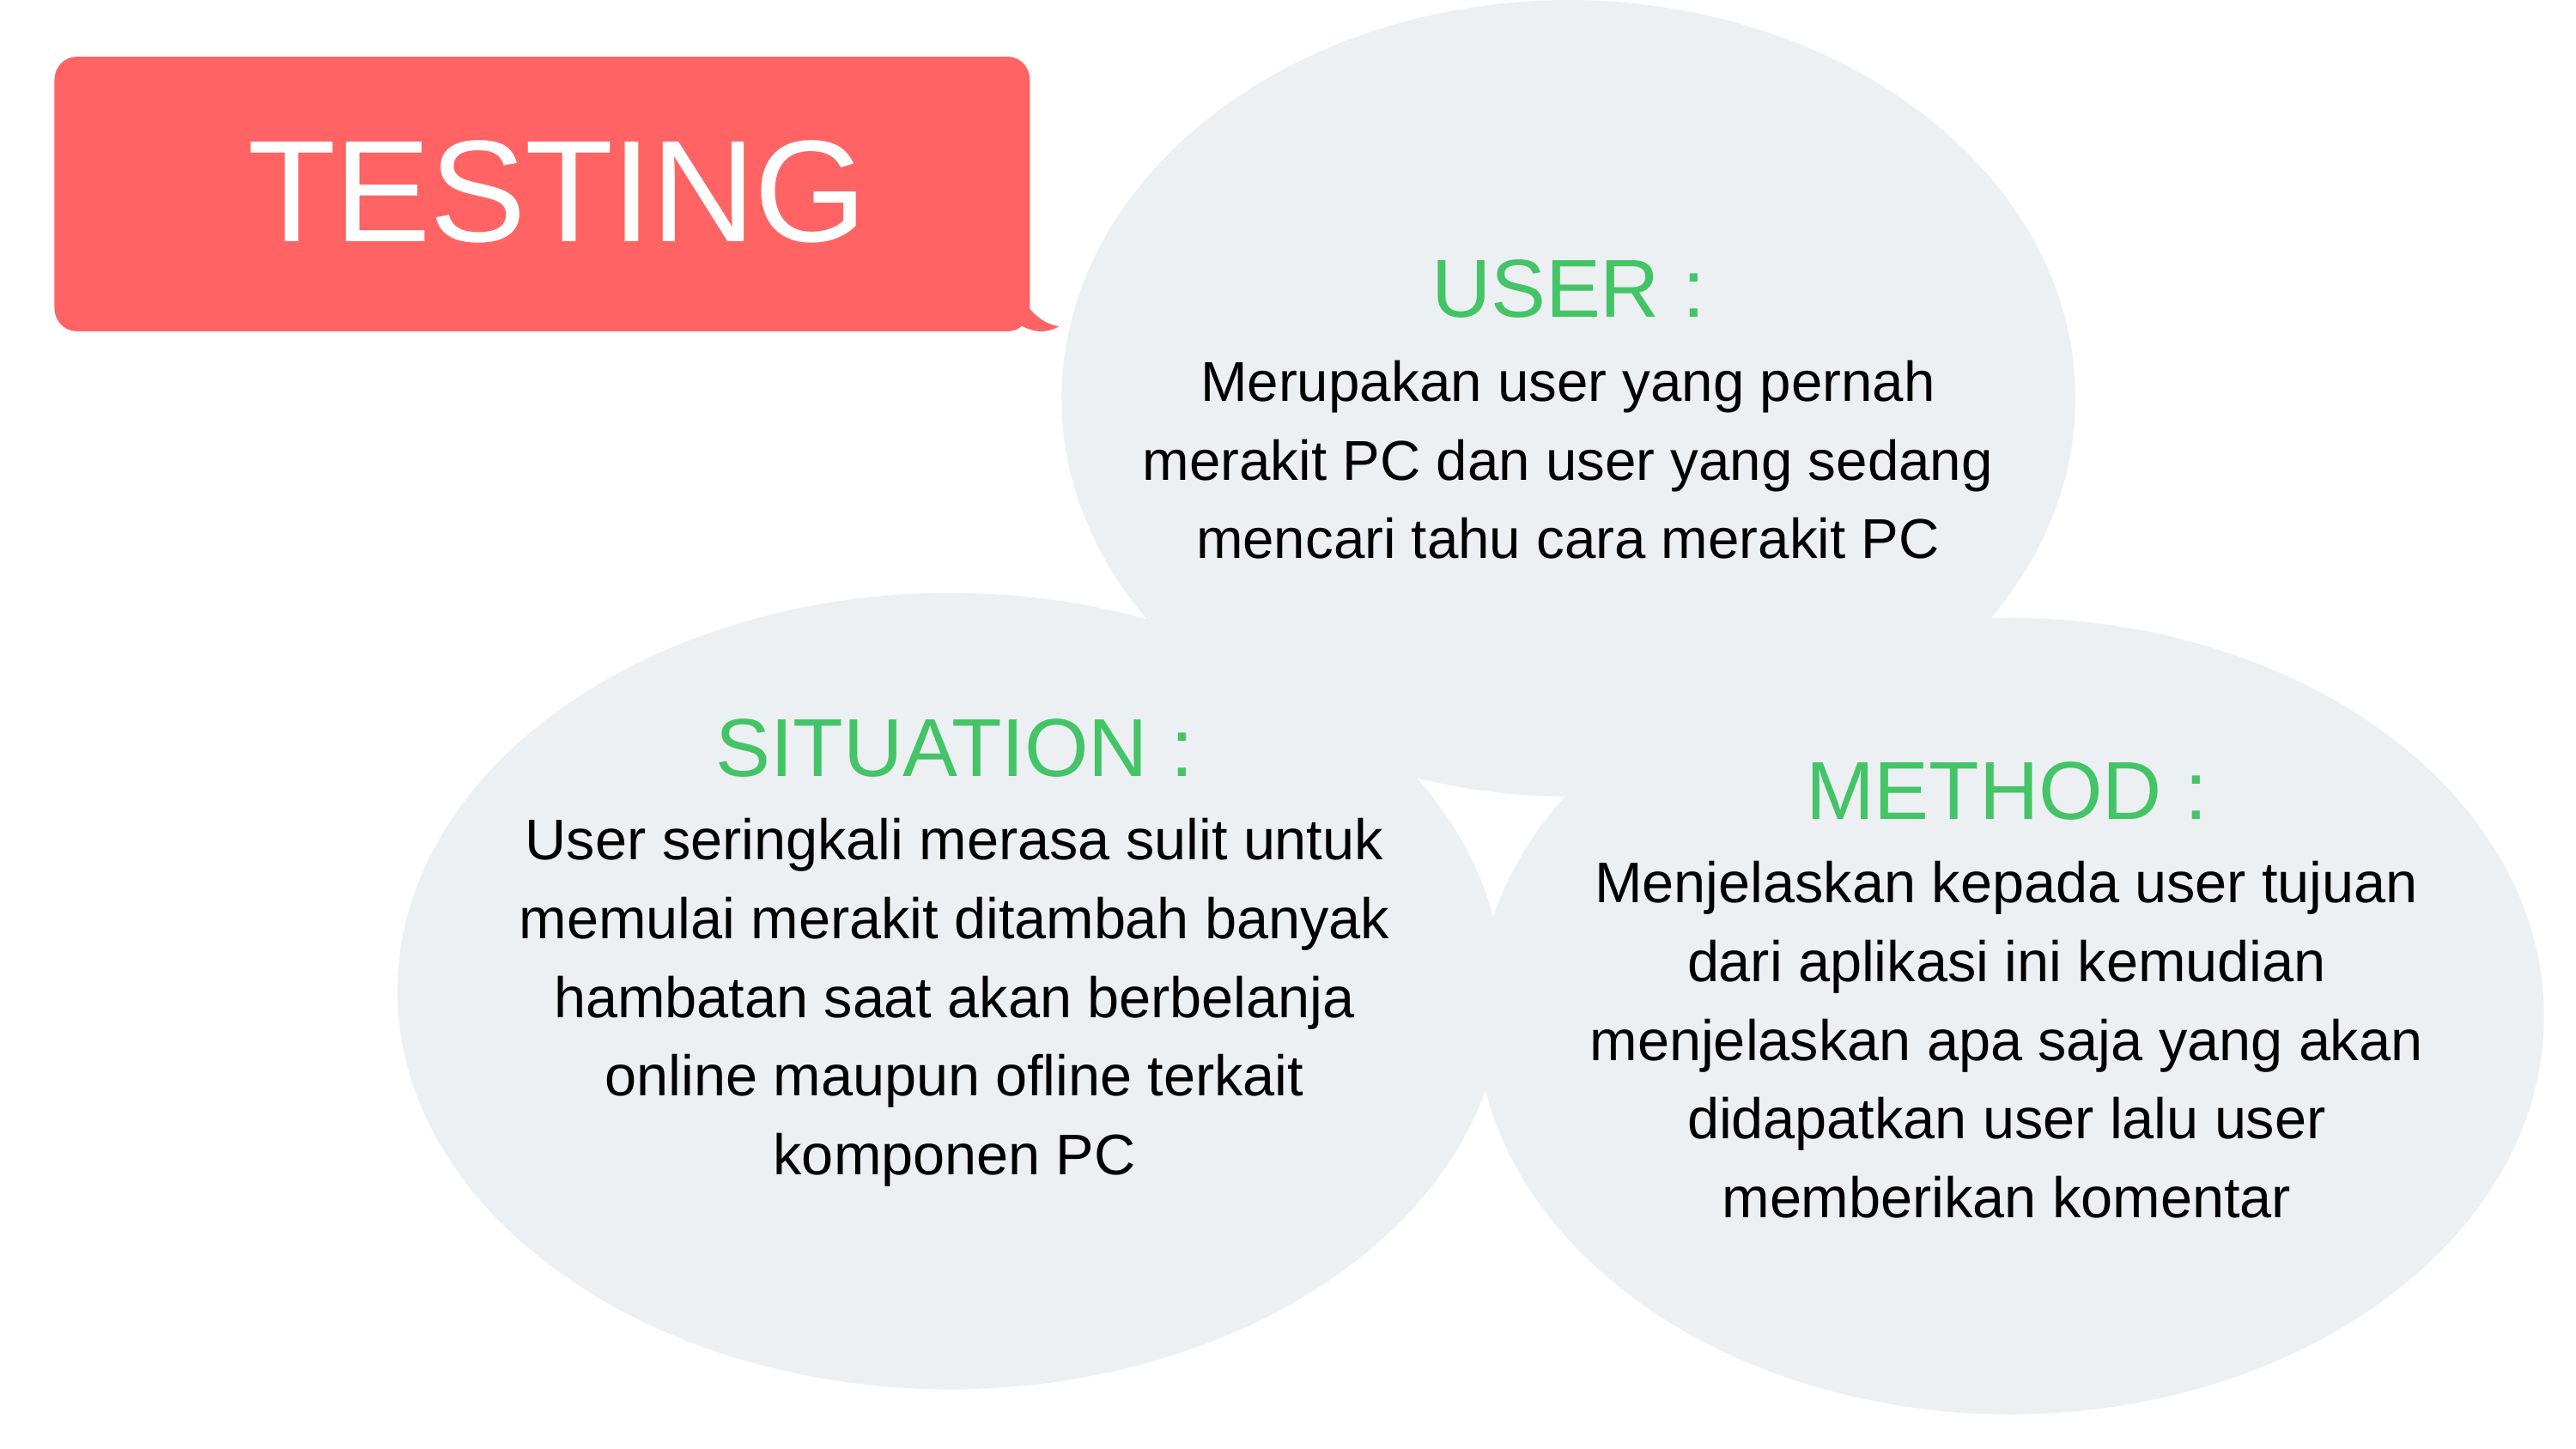

TESTING

USER :
Merupakan user yang pernah merakit PC dan user yang sedang mencari tahu cara merakit PC

SITUATION :
User seringkali merasa sulit untuk memulai merakit ditambah banyak hambatan saat akan berbelanja online maupun ofline terkait komponen PC
METHOD :
Menjelaskan kepada user tujuan dari aplikasi ini kemudian menjelaskan apa saja yang akan didapatkan user lalu user memberikan komentar